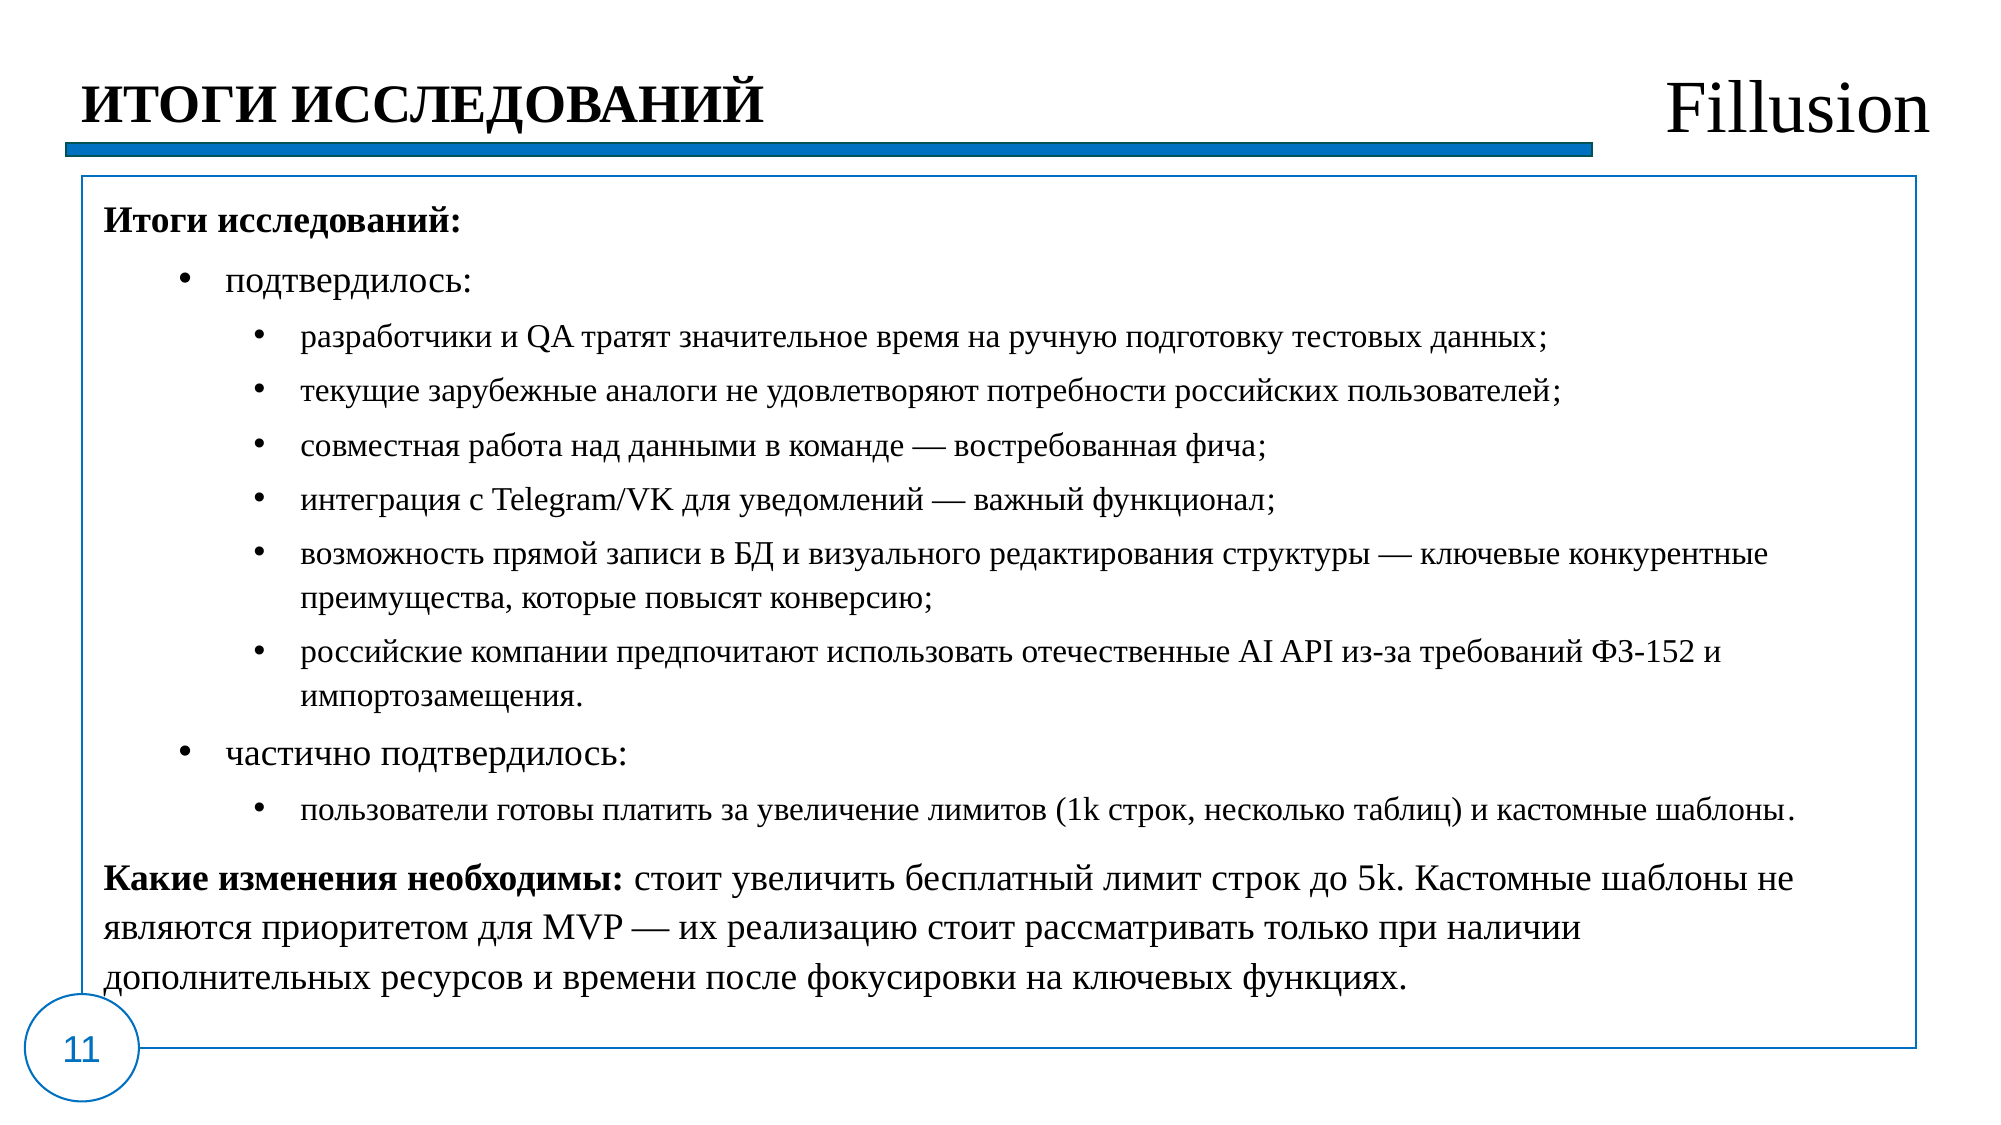

ИТОГИ ИССЛЕДОВАНИЙ
Fillusion​

Итоги исследований:
подтвердилось:
разработчики и QA тратят значительное время на ручную подготовку тестовых данных;
текущие зарубежные аналоги не удовлетворяют потребности российских пользователей;
совместная работа над данными в команде — востребованная фича;
интеграция с Telegram/VK для уведомлений — важный функционал;
возможность прямой записи в БД и визуального редактирования структуры — ключевые конкурентные преимущества, которые повысят конверсию;
российские компании предпочитают использовать отечественные AI API из-за требований ФЗ-152 и импортозамещения.
частично подтвердилось:
пользователи готовы платить за увеличение лимитов (1k строк, несколько таблиц) и кастомные шаблоны.
Какие изменения необходимы: стоит увеличить бесплатный лимит строк до 5k. Кастомные шаблоны не являются приоритетом для MVP — их реализацию стоит рассматривать только при наличии дополнительных ресурсов и времени после фокусировки на ключевых функциях.
11